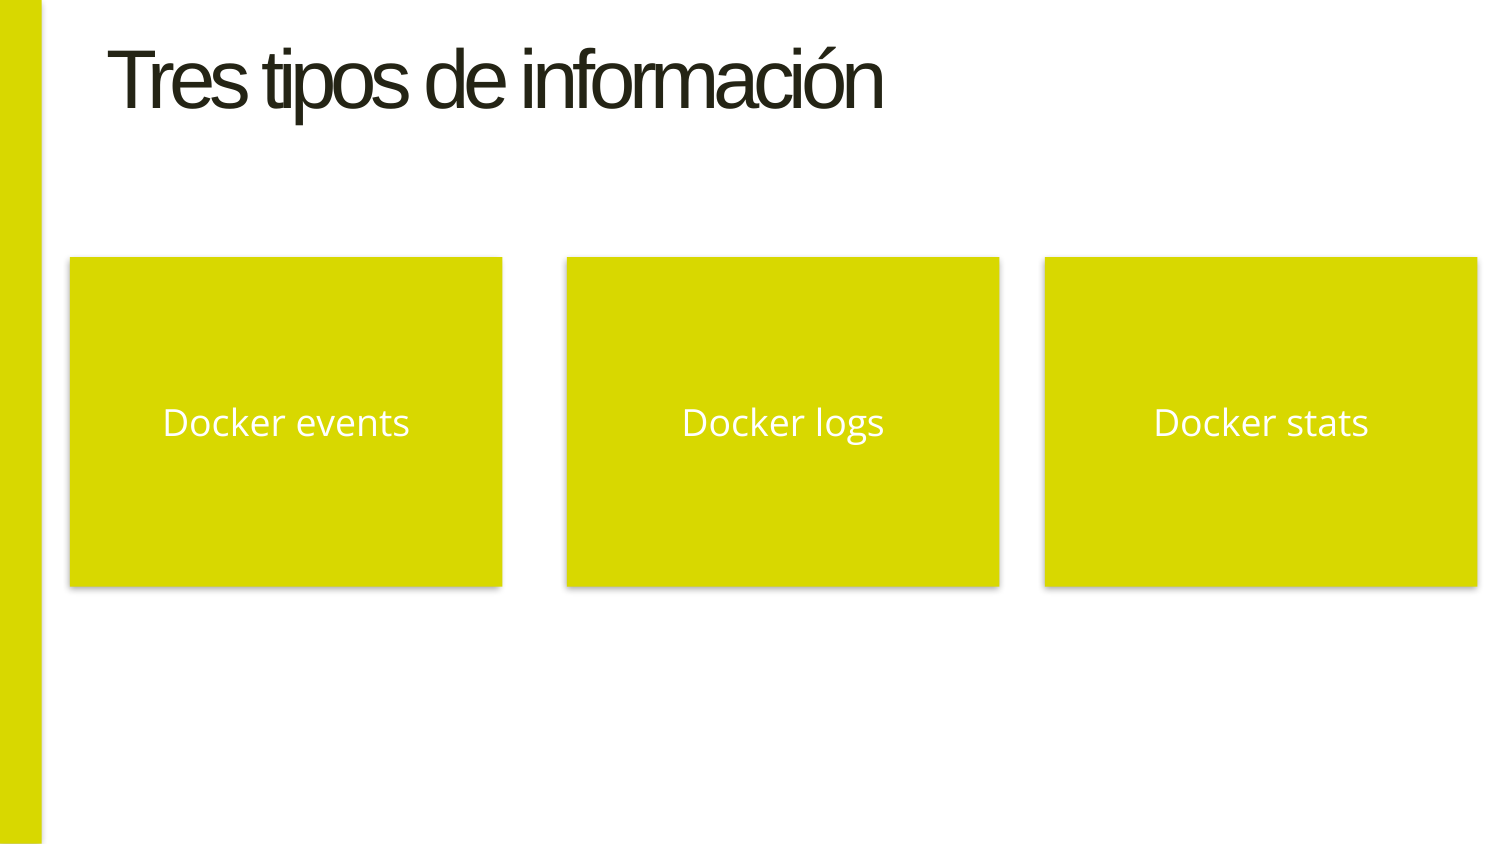

# Tres tipos de información
Docker events
Docker logs
Docker stats